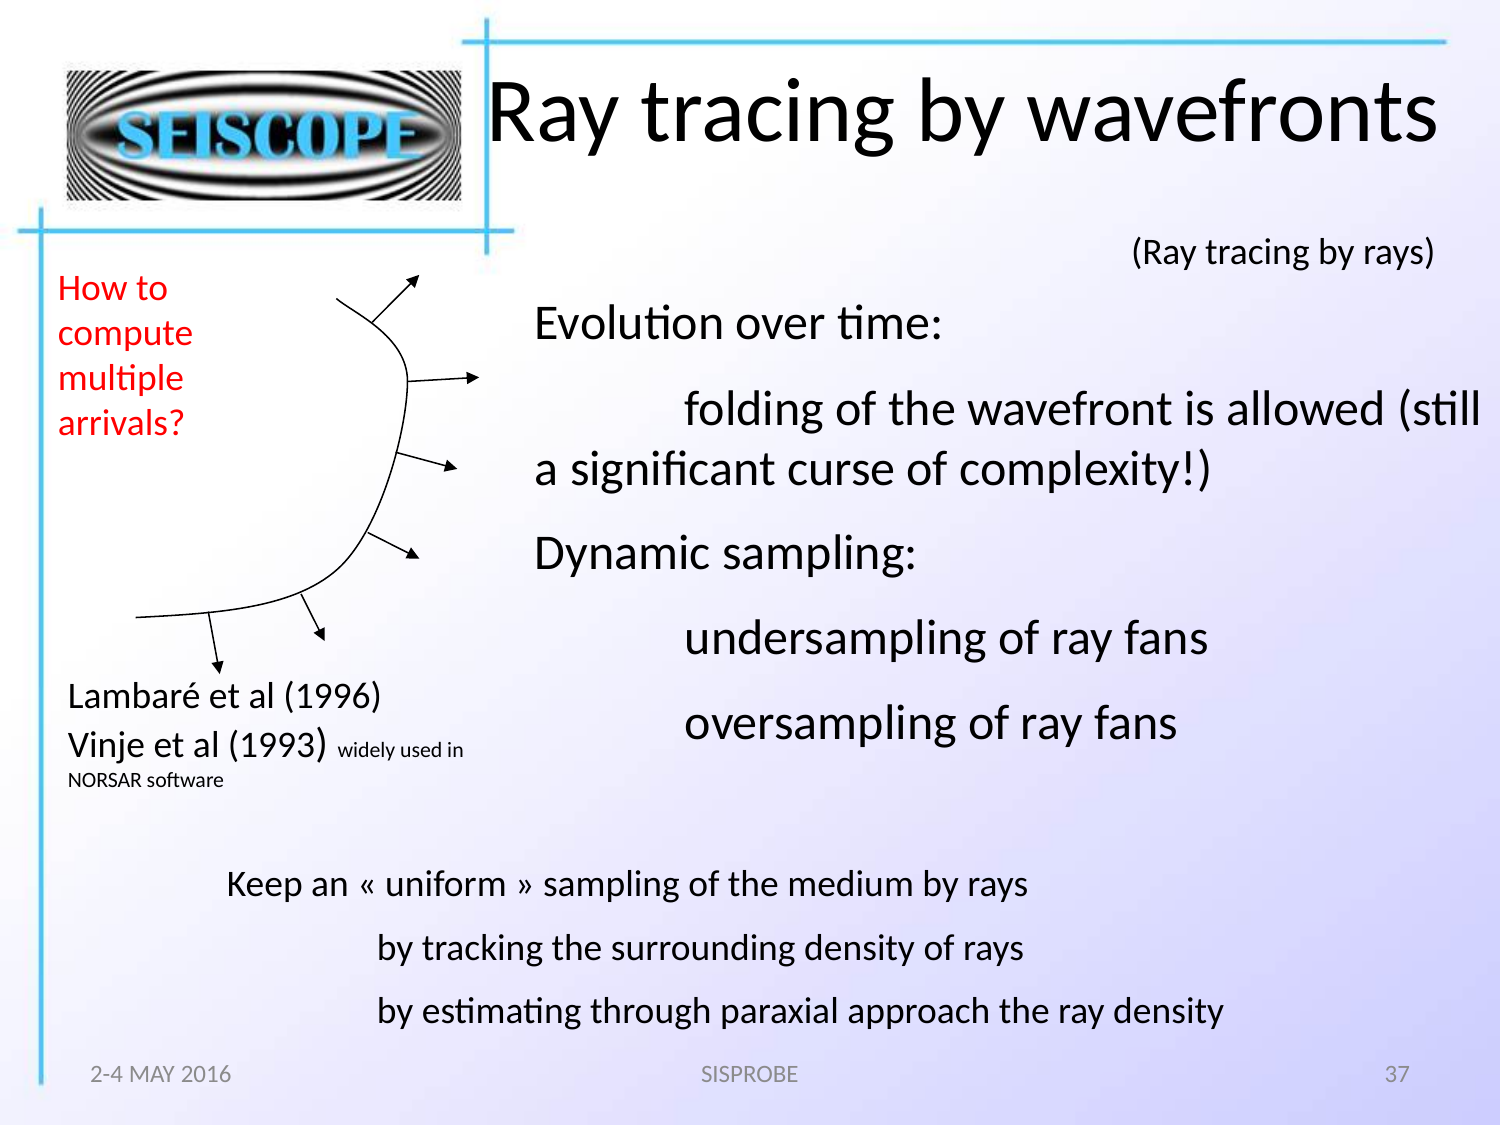

# Ray tracing by wavefronts
(Ray tracing by rays)
How to compute multiple arrivals?

Evolution over time:
	folding of the wavefront is allowed (still a significant curse of complexity!)
Dynamic sampling:
	undersampling of ray fans
	oversampling of ray fans
Lambaré et al (1996)
Vinje et al (1993) widely used in NORSAR software
Keep an « uniform » sampling of the medium by rays
	by tracking the surrounding density of rays
	by estimating through paraxial approach the ray density
2-4 MAY 2016
SISPROBE
37